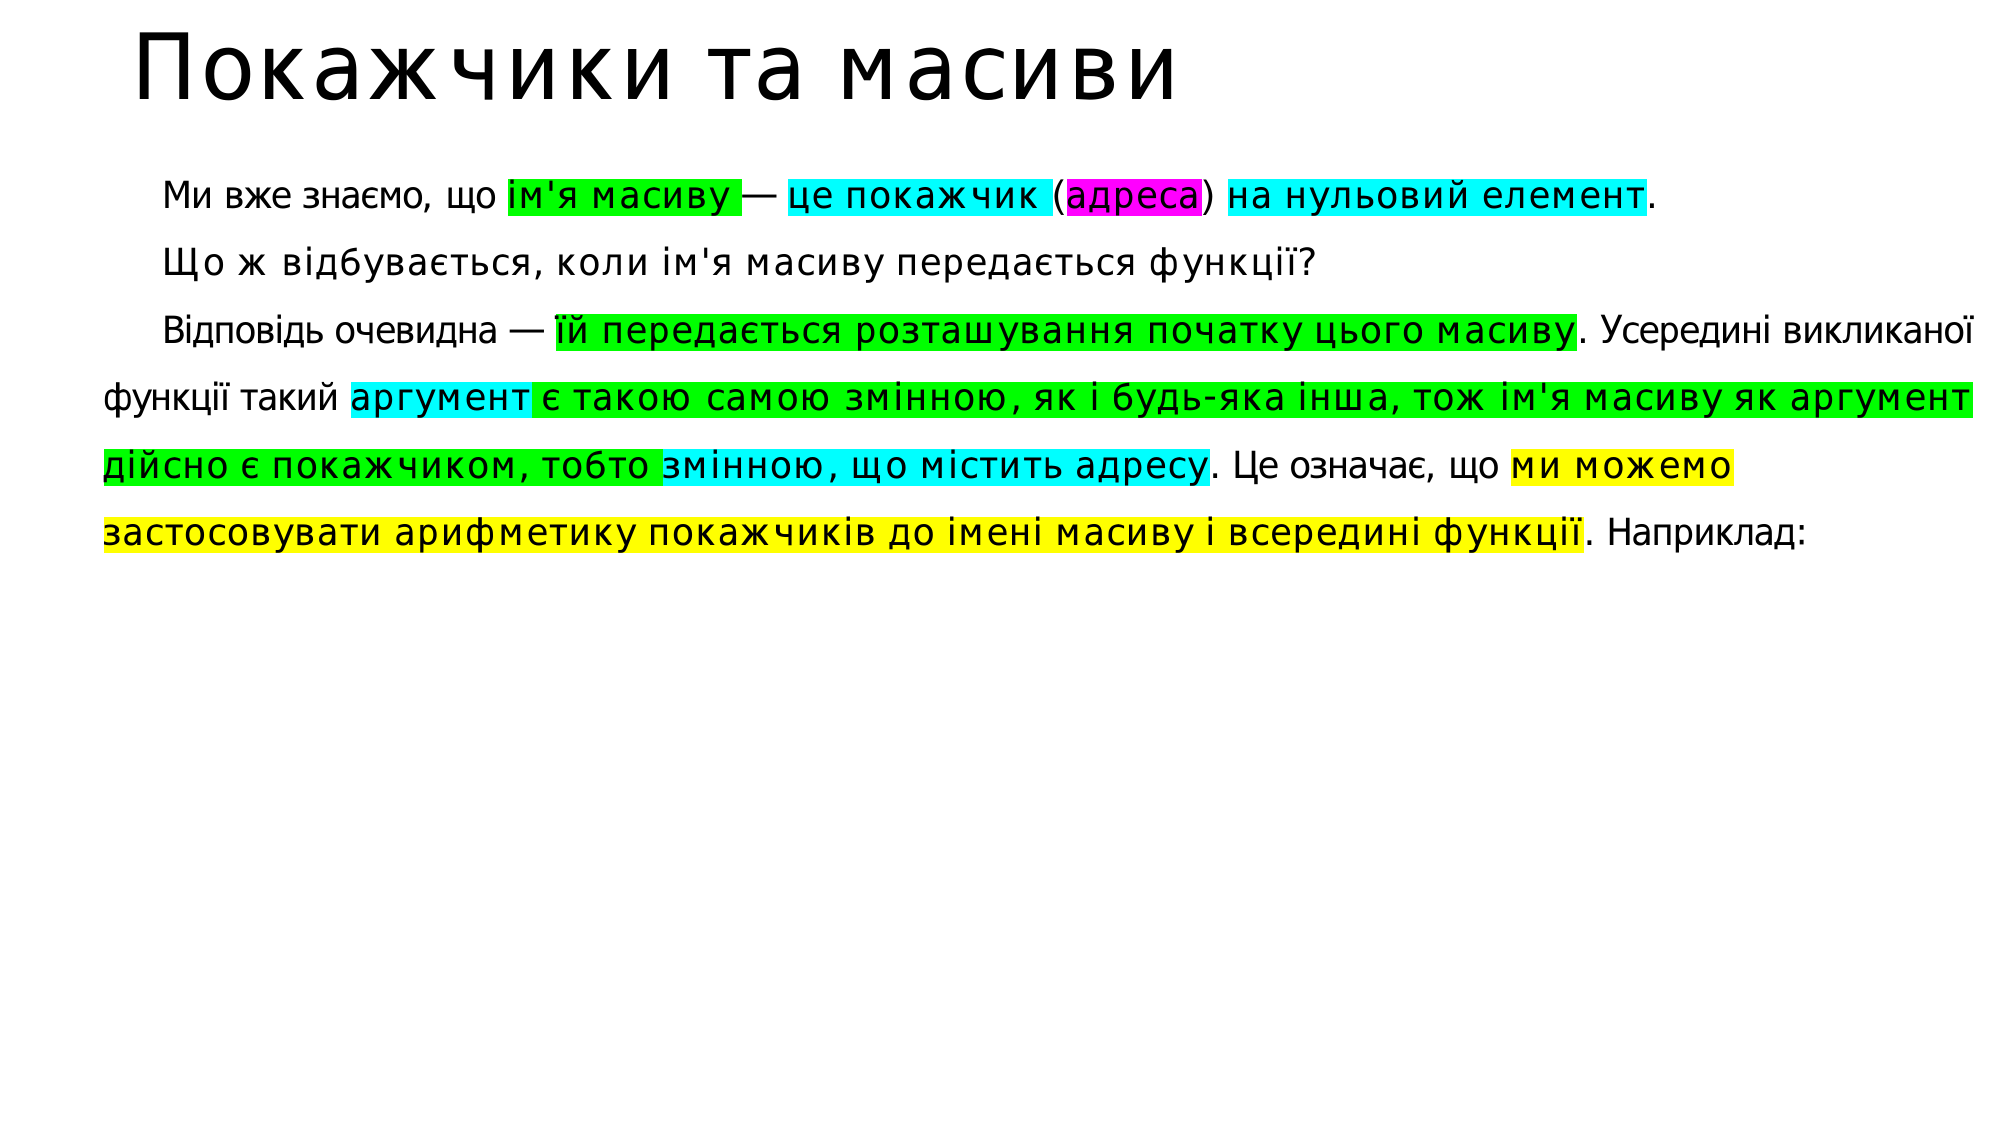

# Покажчики та масиви
Ми вже знаємо, що ім'я масиву — це покажчик (адреса) на нульовий елемент.
Що ж відбувається, коли ім'я масиву передається функції?
Відповідь очевидна — їй передається розташування початку цього масиву. Усередині викликаної функції такий аргумент є такою самою змінною, як і будь-яка інша, тож ім'я масиву як аргумент дійсно є покажчиком, тобто змінною, що містить адресу. Це означає, що ми можемо застосовувати арифметику покажчиків до імені масиву і всередині функції. Наприклад: